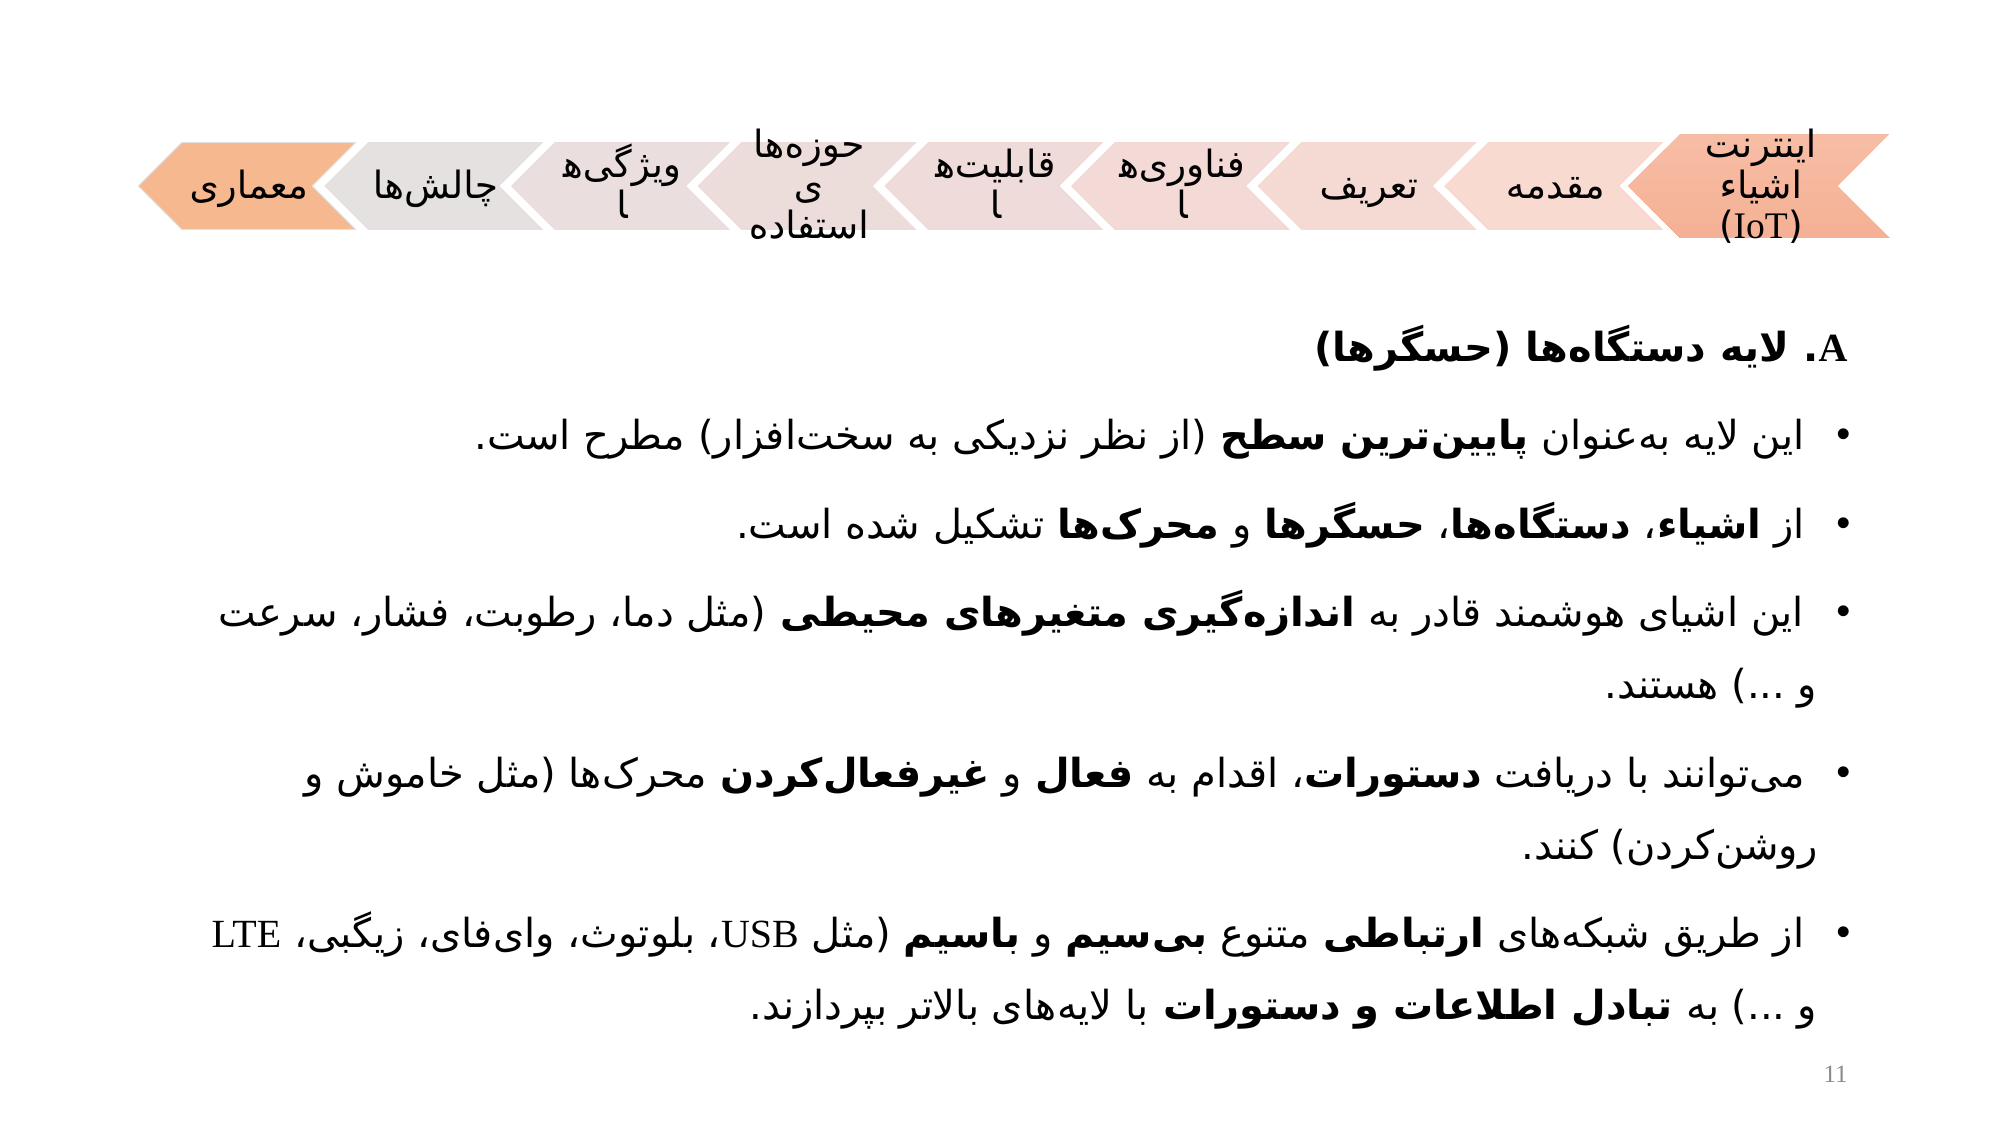

اینترنت اشیاء (IoT)
مقدمه
تعریف
فناوری‌ها
قابلیت‌ها
حوزه‌های استفاده
ویژگی‌ها
چالش‌ها
معماری
A. لایه دستگاه‌ها (حسگر‌ها)
 این لایه به‌عنوان پایین‌ترین سطح (از نظر نزدیکی به سخت‌افزار) مطرح است.
 از اشیاء، دستگاه‌ها‌، حسگرها و محرک‌ها تشکیل شده است.
 این اشیای هوشمند قادر به اندازه‌گیری متغیرهای محیطی (مثل دما، رطوبت، فشار، سرعت و ...) هستند.
 می‌توانند با دریافت دستورات، اقدام به فعال و غیرفعال‌کردن محرک‌ها (مثل خاموش و روشن‌کردن) کنند.
 از طریق شبکه‌های ارتباطی متنوع بی‌سیم و باسیم (مثل USB، بلوتوث، وای‌فای، زیگبی، LTE  و ...) به تبادل اطلاعات و دستورات با لایه‌های بالاتر بپردازند.
11